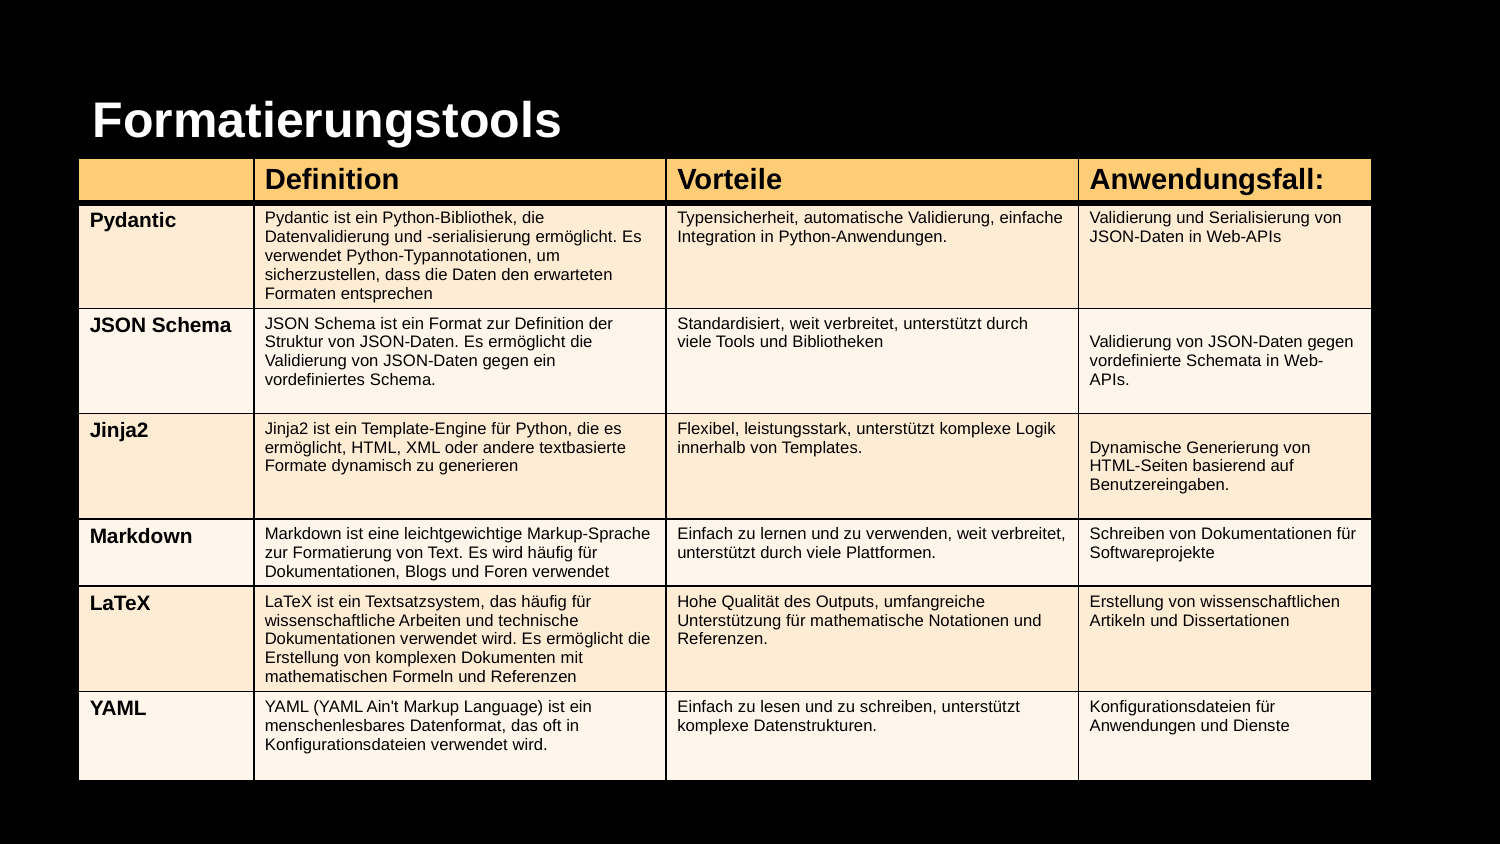

# Formatierungstools
|  | Definition | Vorteile | Anwendungsfall: |
| --- | --- | --- | --- |
| Pydantic | Pydantic ist ein Python-Bibliothek, die Datenvalidierung und -serialisierung ermöglicht. Es verwendet Python-Typannotationen, um sicherzustellen, dass die Daten den erwarteten Formaten entsprechen | Typensicherheit, automatische Validierung, einfache Integration in Python-Anwendungen. | Validierung und Serialisierung von JSON-Daten in Web-APIs |
| JSON Schema | JSON Schema ist ein Format zur Definition der Struktur von JSON-Daten. Es ermöglicht die Validierung von JSON-Daten gegen ein vordefiniertes Schema. | Standardisiert, weit verbreitet, unterstützt durch viele Tools und Bibliotheken | Validierung von JSON-Daten gegen vordefinierte Schemata in Web-APIs. |
| Jinja2 | Jinja2 ist ein Template-Engine für Python, die es ermöglicht, HTML, XML oder andere textbasierte Formate dynamisch zu generieren | Flexibel, leistungsstark, unterstützt komplexe Logik innerhalb von Templates. | Dynamische Generierung von HTML-Seiten basierend auf Benutzereingaben. |
| Markdown | Markdown ist eine leichtgewichtige Markup-Sprache zur Formatierung von Text. Es wird häufig für Dokumentationen, Blogs und Foren verwendet | Einfach zu lernen und zu verwenden, weit verbreitet, unterstützt durch viele Plattformen. | Schreiben von Dokumentationen für Softwareprojekte |
| LaTeX | LaTeX ist ein Textsatzsystem, das häufig für wissenschaftliche Arbeiten und technische Dokumentationen verwendet wird. Es ermöglicht die Erstellung von komplexen Dokumenten mit mathematischen Formeln und Referenzen | Hohe Qualität des Outputs, umfangreiche Unterstützung für mathematische Notationen und Referenzen. | Erstellung von wissenschaftlichen Artikeln und Dissertationen |
| YAML | YAML (YAML Ain't Markup Language) ist ein menschenlesbares Datenformat, das oft in Konfigurationsdateien verwendet wird. | Einfach zu lesen und zu schreiben, unterstützt komplexe Datenstrukturen. | Konfigurationsdateien für Anwendungen und Dienste |